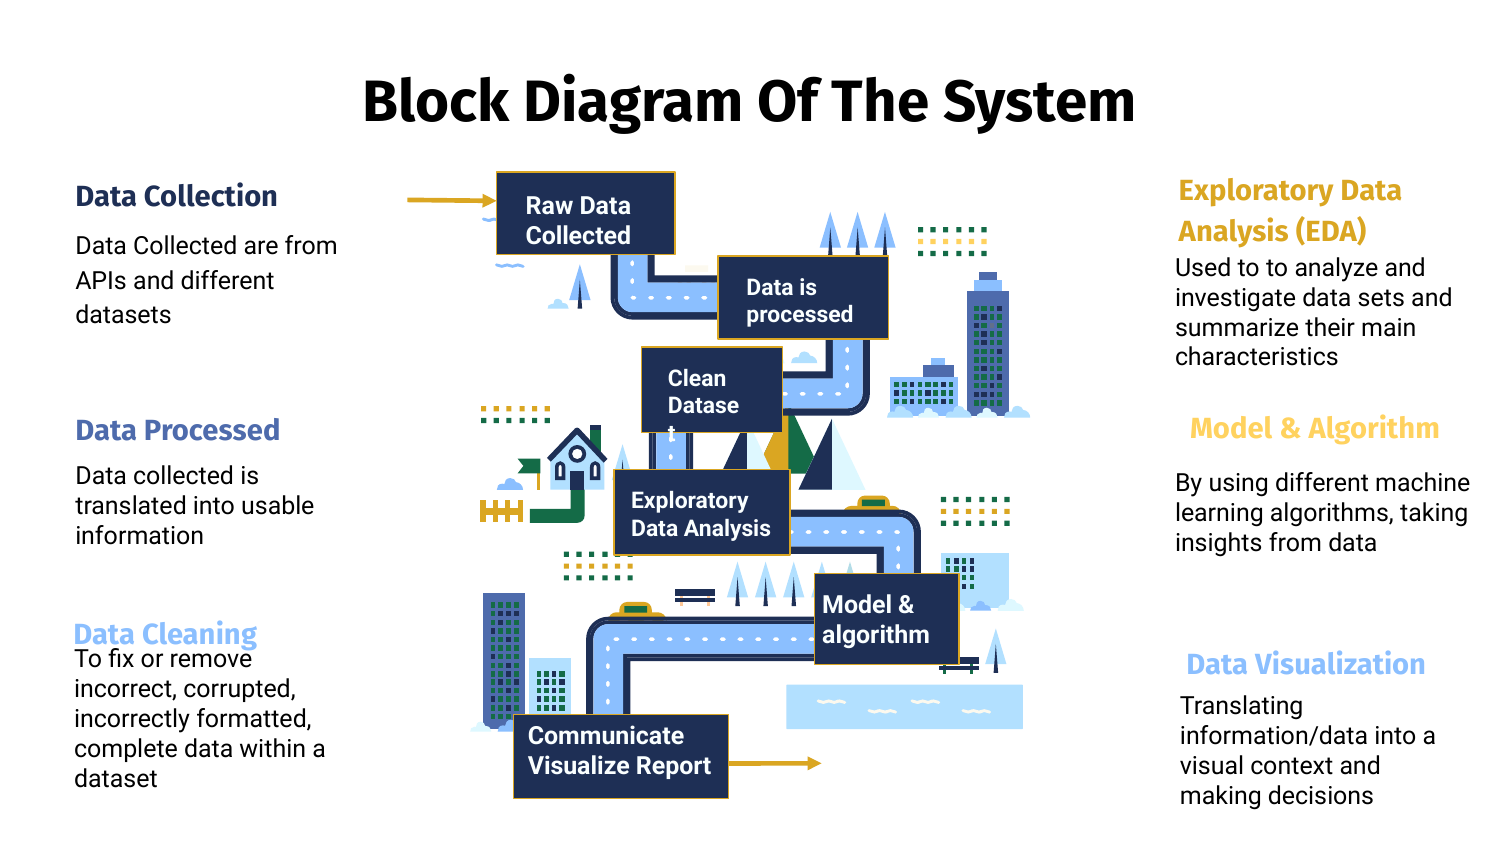

Block Diagram Of The System
Exploratory Data Analysis (EDA)
Data Collection

Raw Data Collected

Data Collected are from APIs and different datasets

Used to to analyze and investigate data sets and summarize their main characteristics

Data is processed

Clean Dataset

Model & Algorithm

Data Processed

Data collected is translated into usable information

By using different machine learning algorithms, taking insights from data

Exploratory Data Analysis

Model & algorithm

Data Cleaning

Data Visualization

Translating information/data into a visual context and making decisions

To fix or remove incorrect, corrupted, incorrectly formatted, complete data within a dataset

Communicate Visualize Report